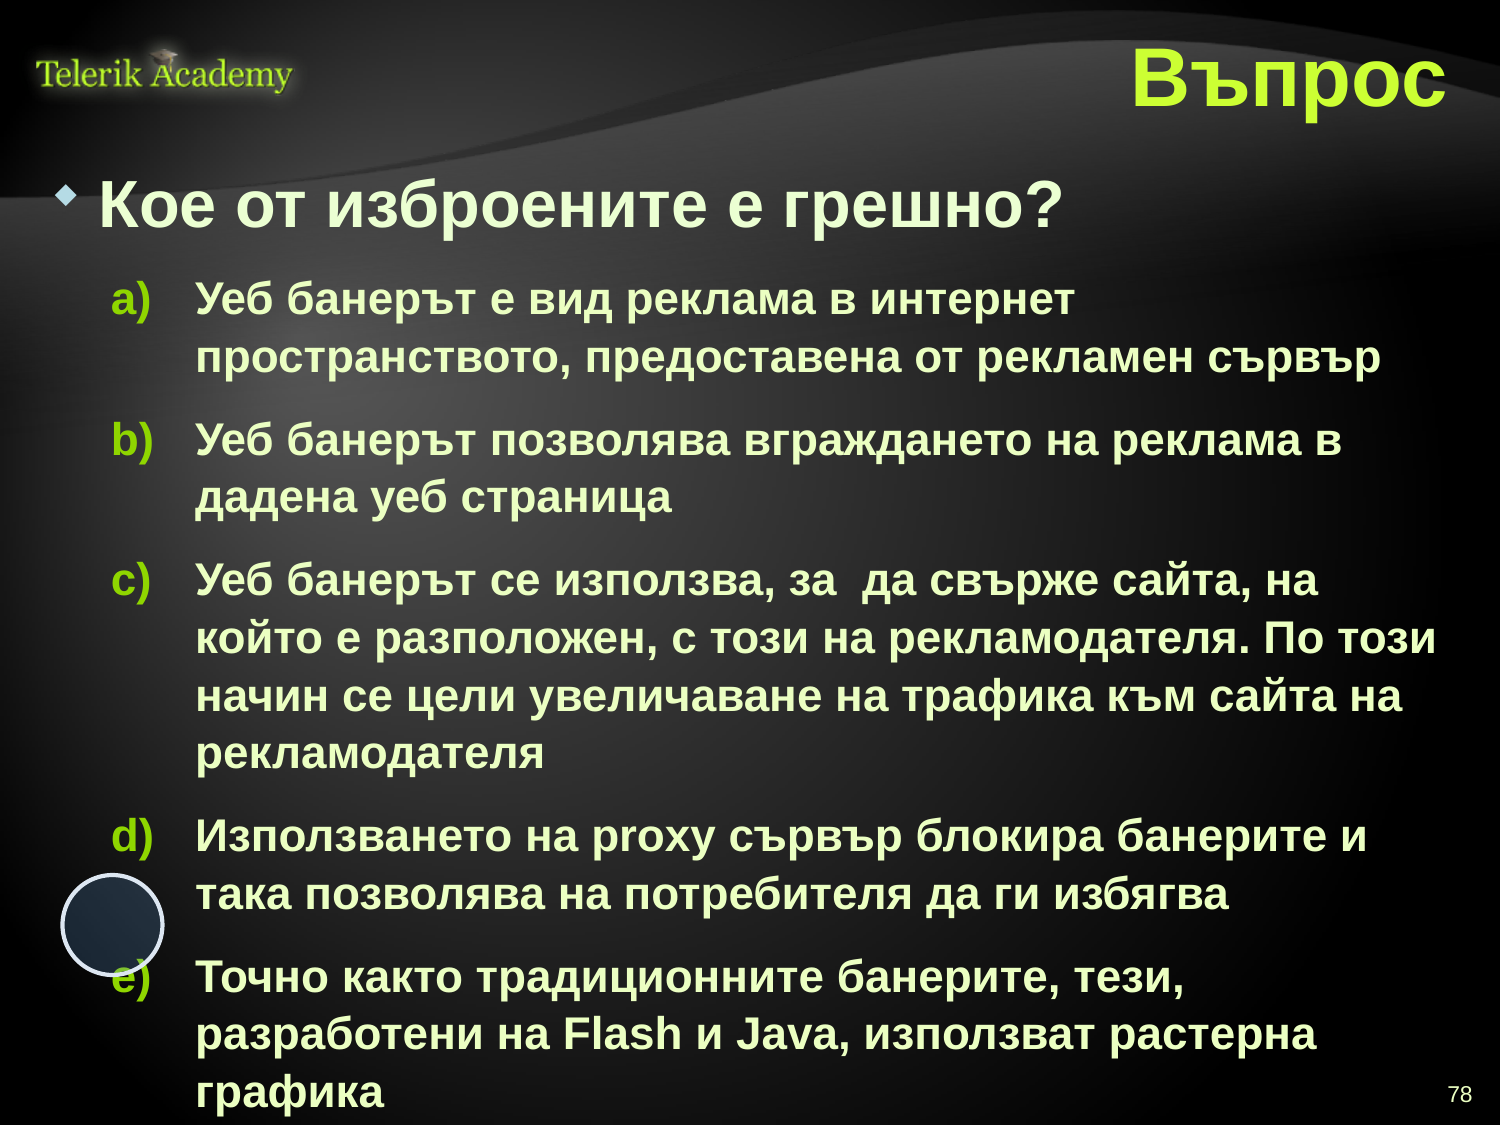

# Въпрос
Кое от изброените е грешно?
Уеб банерът е вид реклама в интернет пространството, предоставена от рекламен сървър
Уеб банерът позволява вграждането на реклама в дадена уеб страница
Уеб банерът се използва, за  да свърже сайта, на който е разположен, с този на рекламодателя. По този начин се цели увеличаване на трафика към сайта на рекламодателя
Използването на proxy сървър блокира банерите и така позволява на потребителя да ги избягва
Точно както традиционните банерите, тези, разработени на Flash и Java, използват растерна графика

78